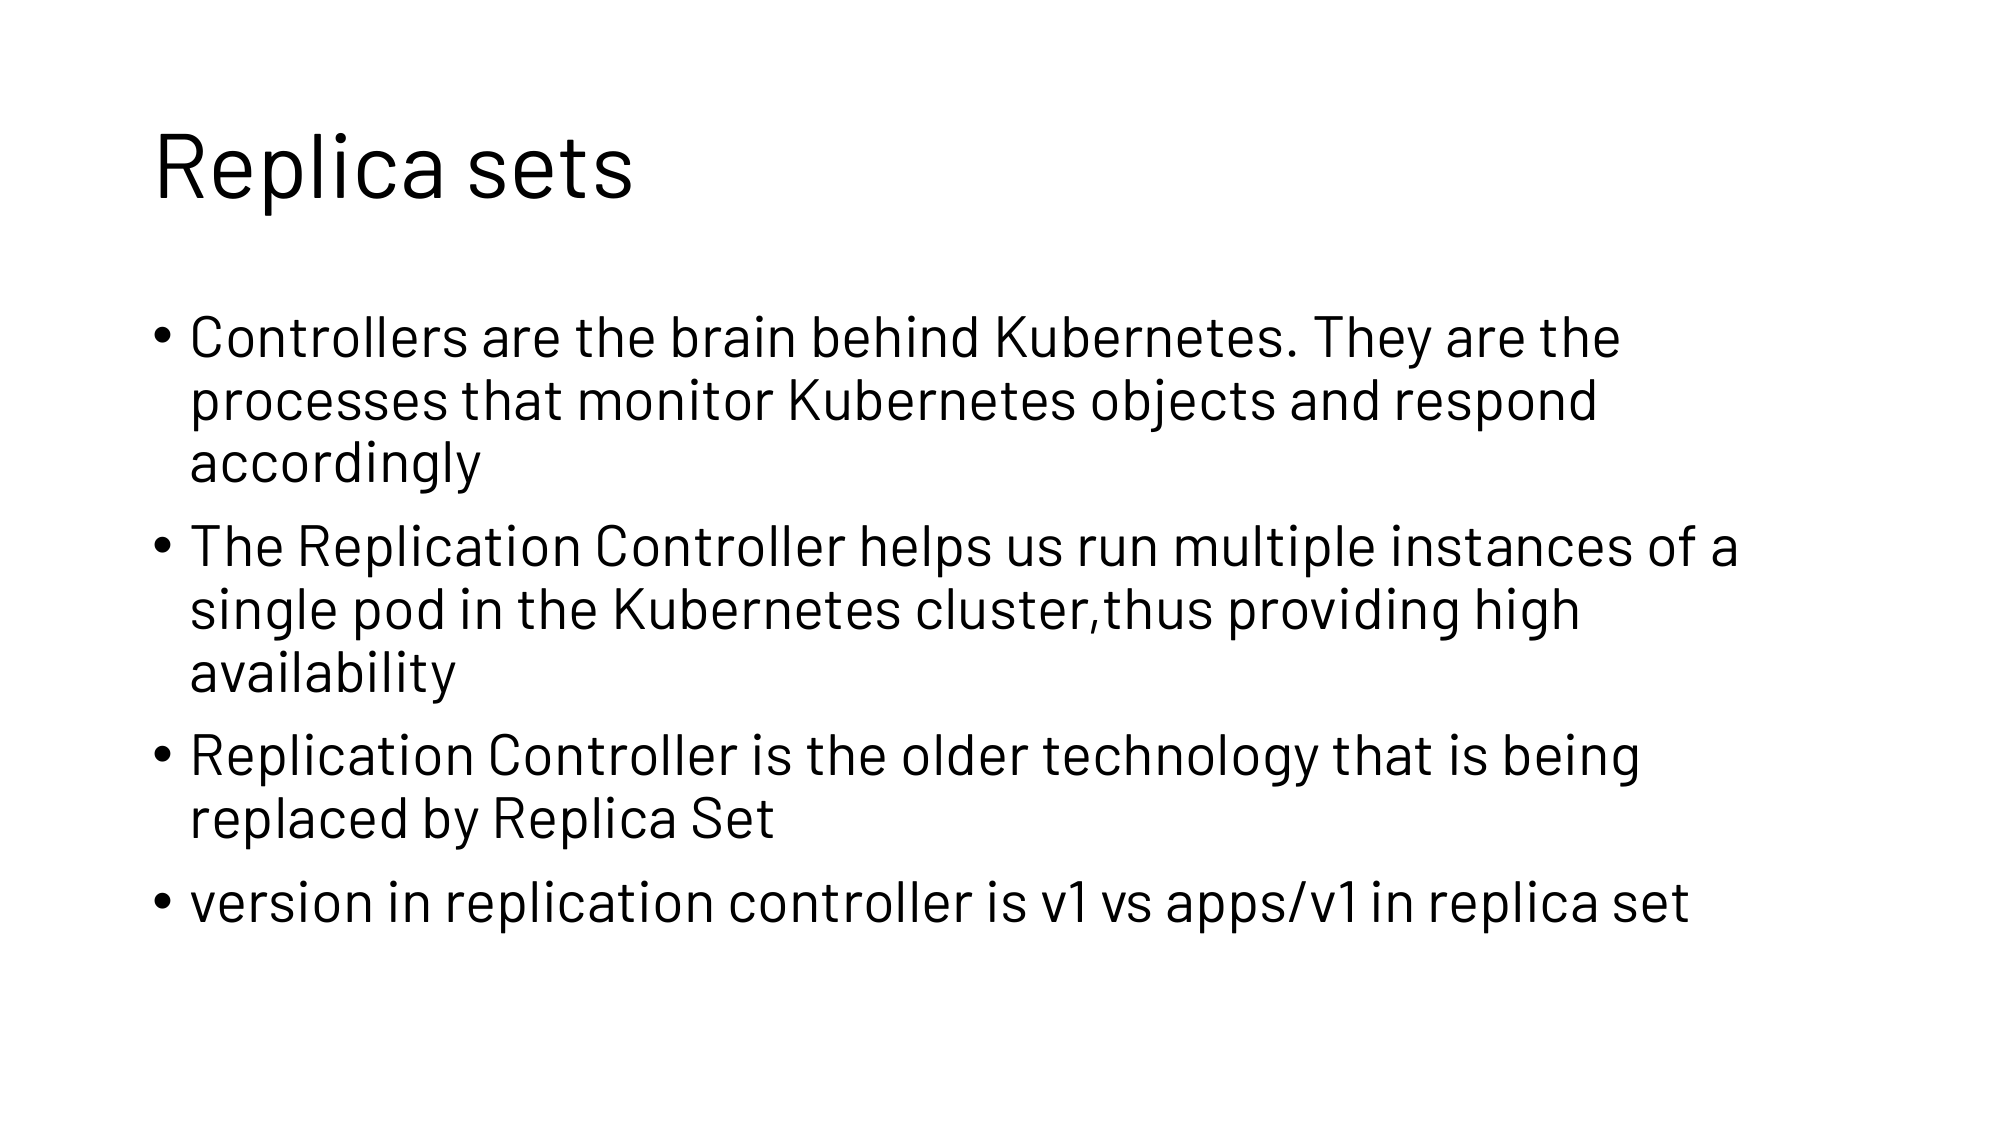

# Replica sets
Controllers are the brain behind Kubernetes. They are the processes that monitor Kubernetes objects and respond accordingly
The Replication Controller helps us run multiple instances of a single pod in the Kubernetes cluster,thus providing high availability
Replication Controller is the older technology that is being replaced by Replica Set
version in replication controller is v1 vs apps/v1 in replica set